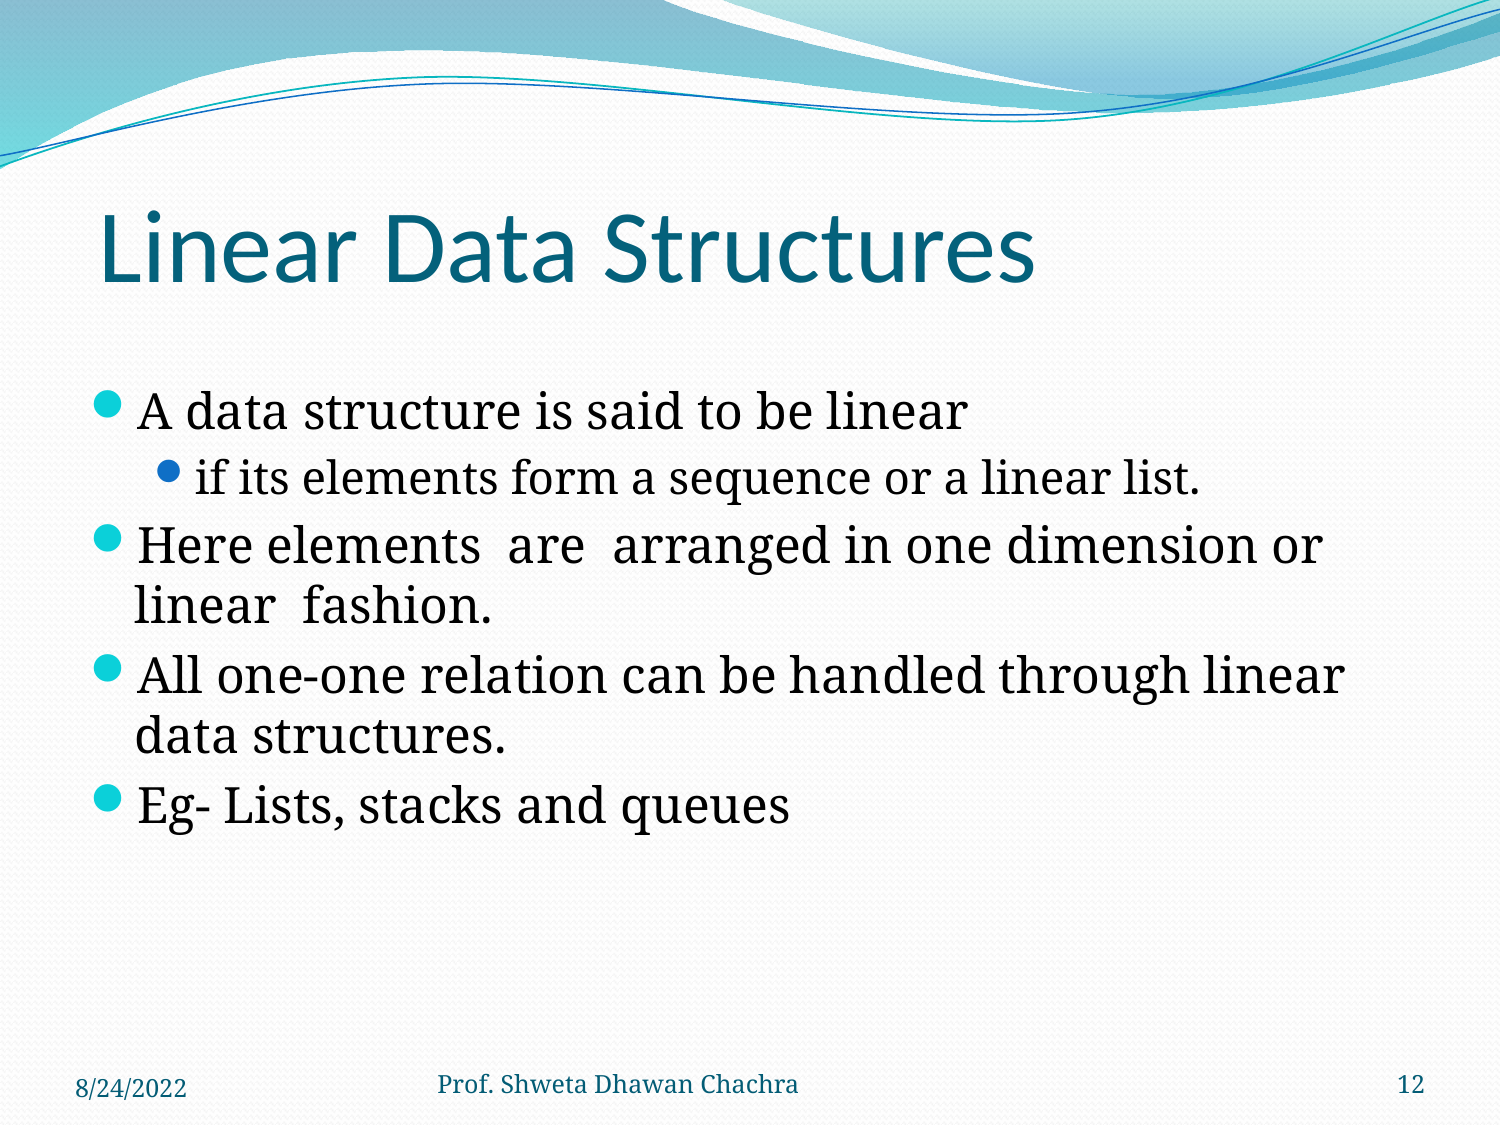

# Linear Data Structures

A data structure is said to be linear
if its elements form a sequence or a linear list.
Here elements  are  arranged in one dimension or linear  fashion.
All one-one relation can be handled through linear data structures.
Eg- Lists, stacks and queues

8/24/2022
Prof. Shweta Dhawan Chachra
12